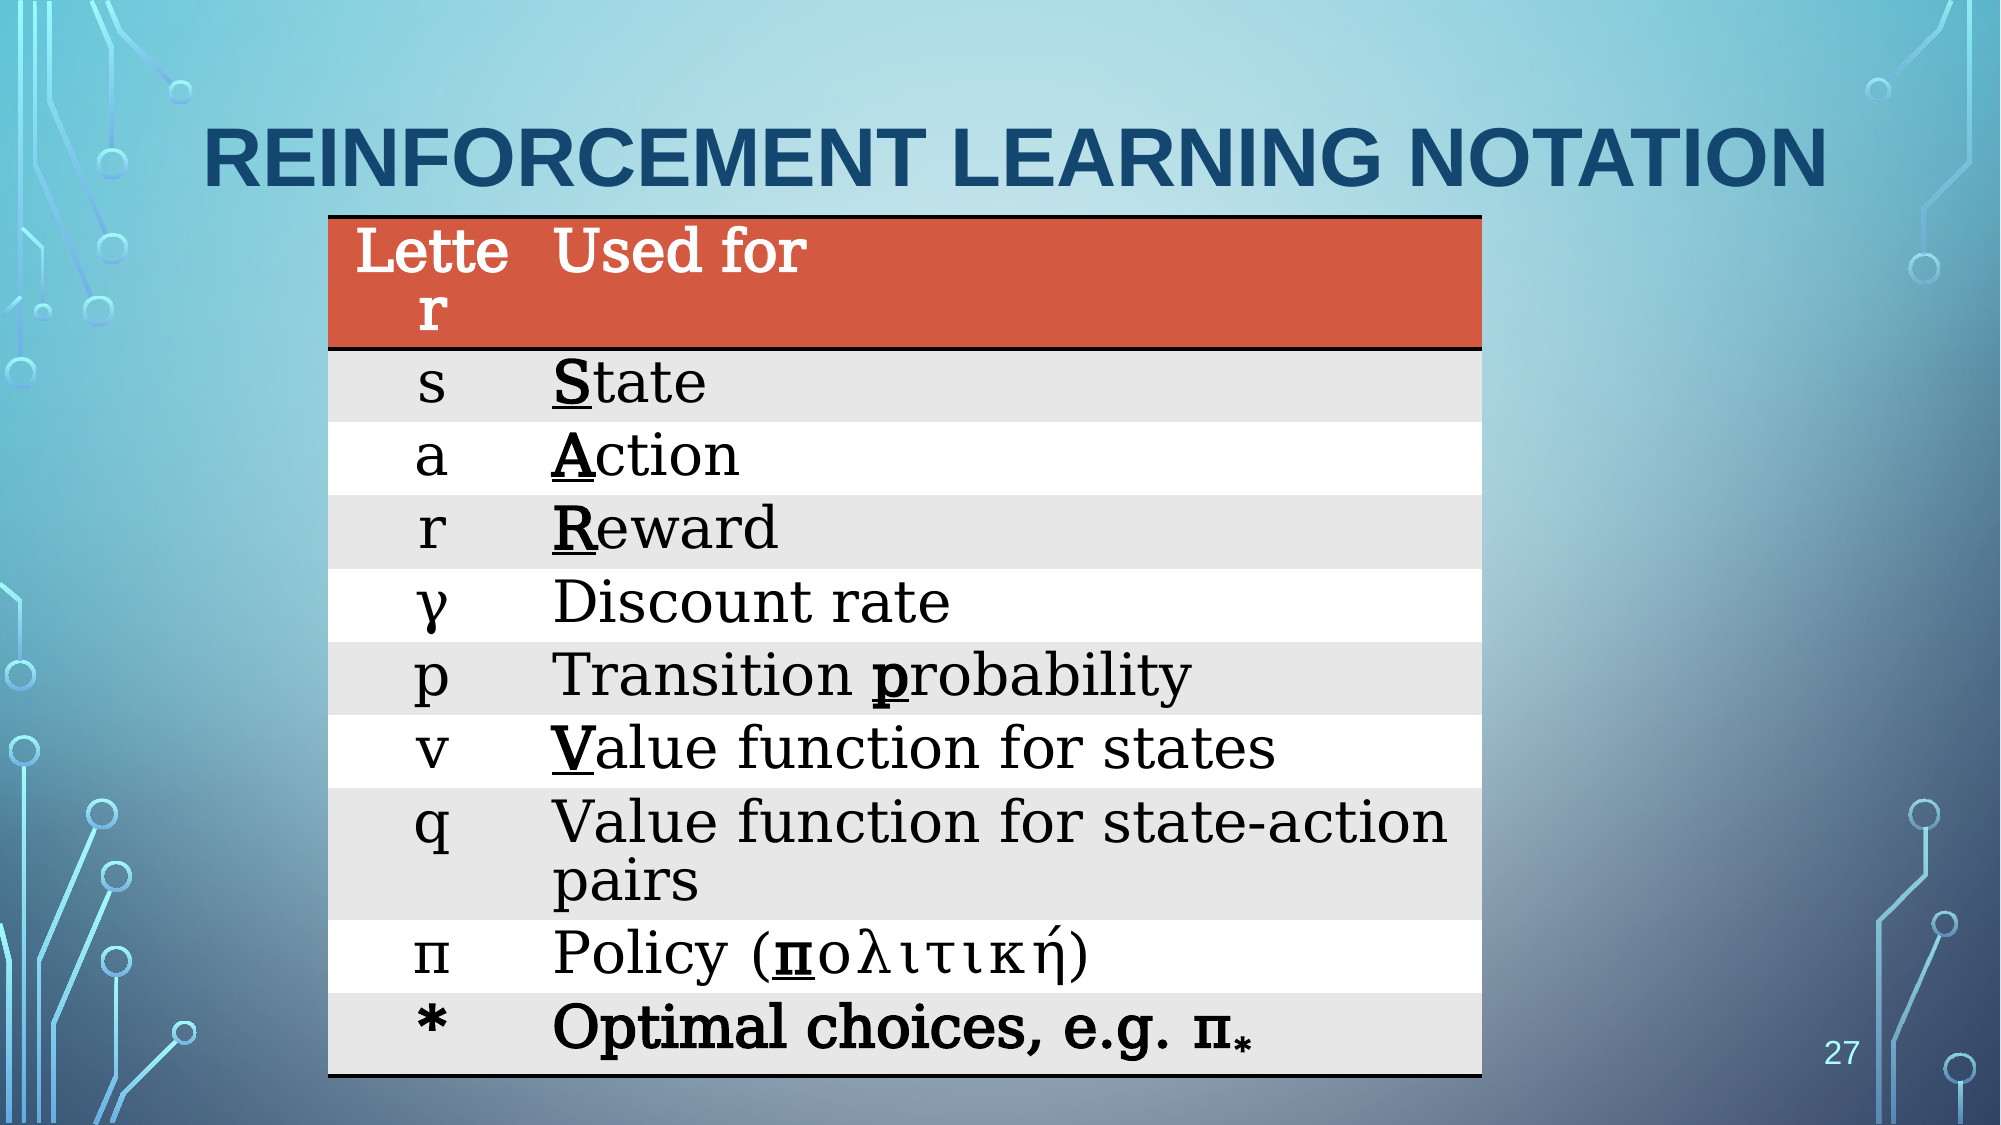

# Reinforcement Learning Notation
| Letter | Used for |
| --- | --- |
| s | State |
| a | Action |
| r | Reward |
| γ | Discount rate |
| p | Transition probability |
| v | Value function for states |
| q | Value function for state-action pairs |
| π | Policy (πολιτική) |
| \* | Optimal choices, e.g. π\* |
27